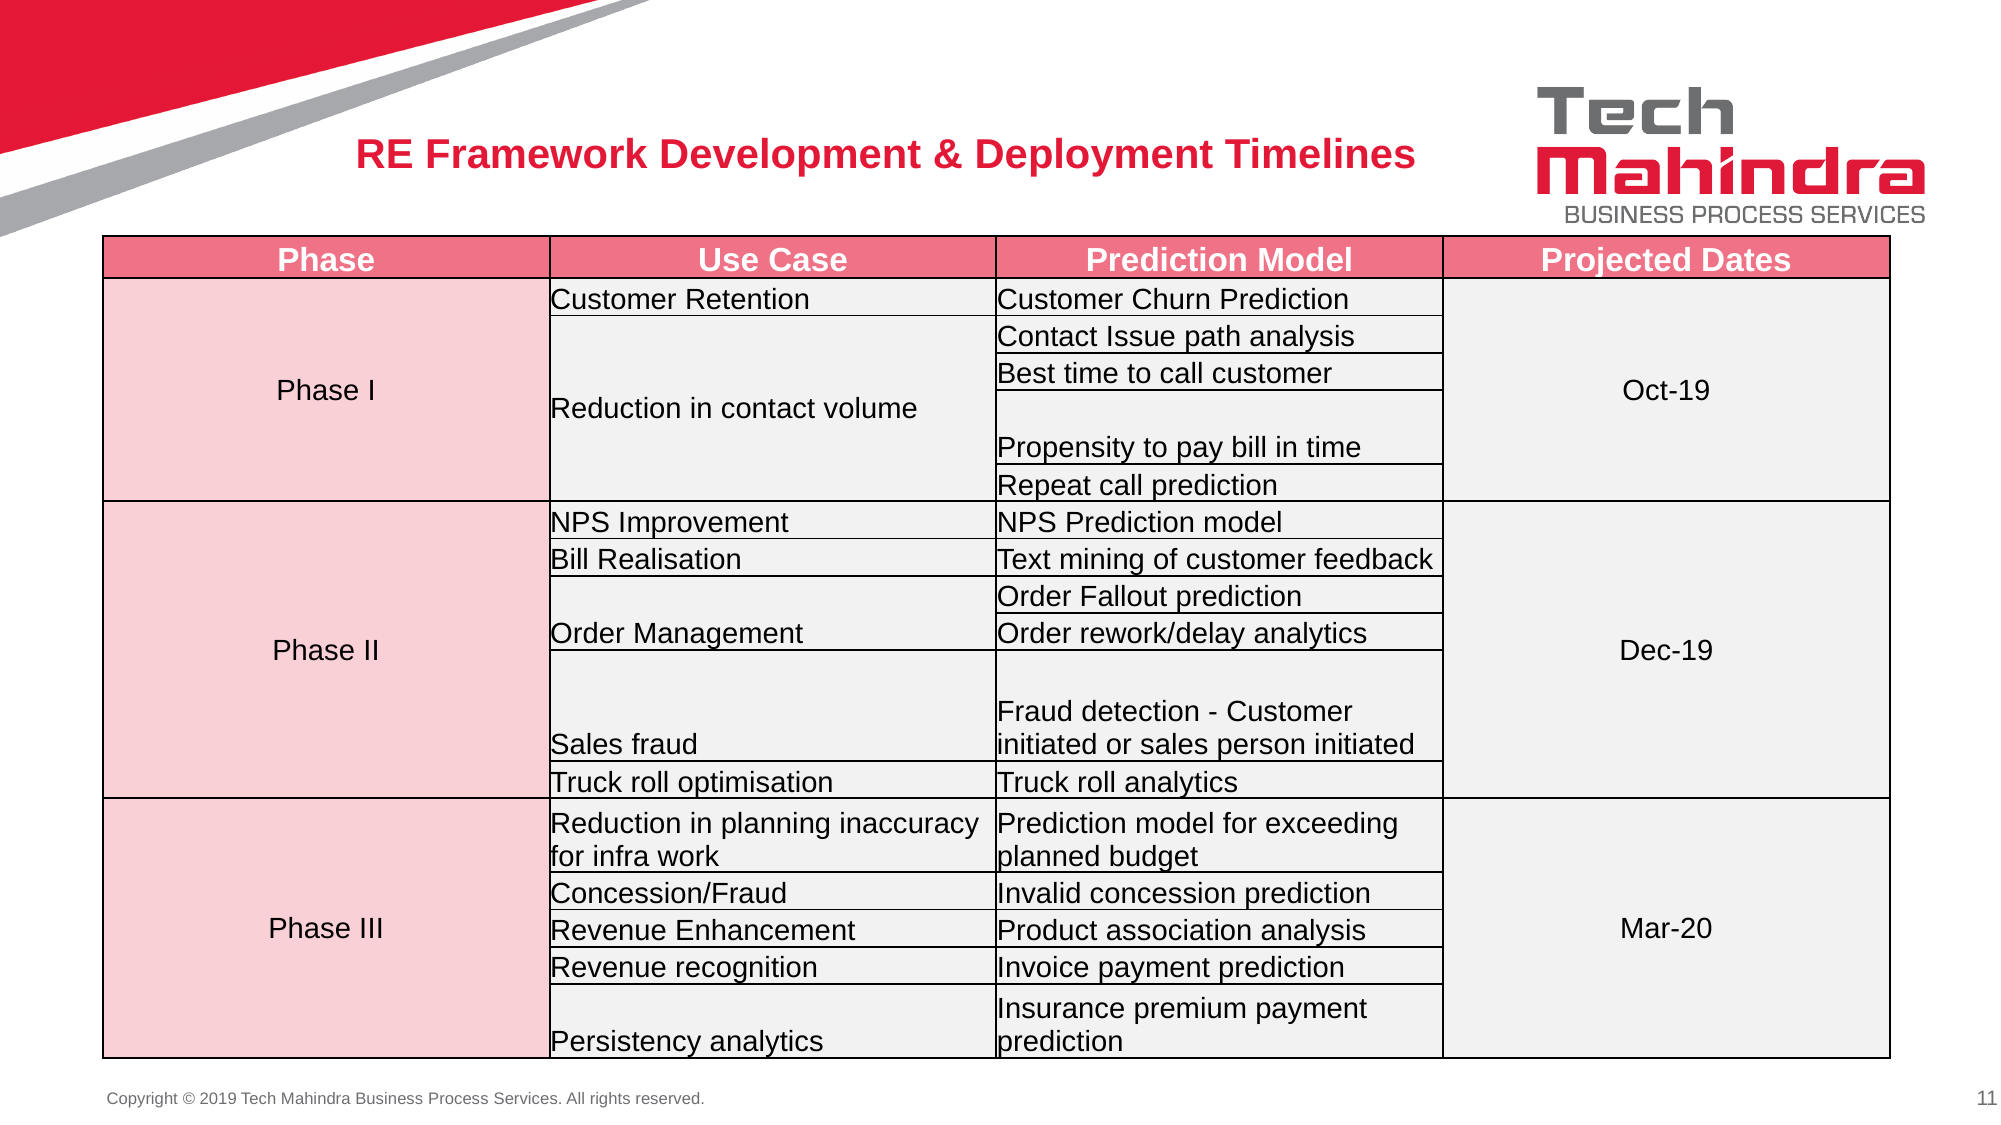

# RE Framework Development & Deployment Timelines
| Phase | Use Case | Prediction Model | Projected Dates |
| --- | --- | --- | --- |
| Phase I | Customer Retention | Customer Churn Prediction | Oct-19 |
|  | Reduction in contact volume | Contact Issue path analysis |  |
|  |  | Best time to call customer |  |
|  |  | Propensity to pay bill in time |  |
|  |  | Repeat call prediction |  |
| Phase II | NPS Improvement | NPS Prediction model | Dec-19 |
|  | Bill Realisation | Text mining of customer feedback |  |
|  | Order Management | Order Fallout prediction |  |
|  |  | Order rework/delay analytics |  |
|  | Sales fraud | Fraud detection - Customer initiated or sales person initiated |  |
|  | Truck roll optimisation | Truck roll analytics |  |
| Phase III | Reduction in planning inaccuracy for infra work | Prediction model for exceeding planned budget | Mar-20 |
|  | Concession/Fraud | Invalid concession prediction |  |
|  | Revenue Enhancement | Product association analysis |  |
|  | Revenue recognition | Invoice payment prediction |  |
|  | Persistency analytics | Insurance premium payment prediction |  |